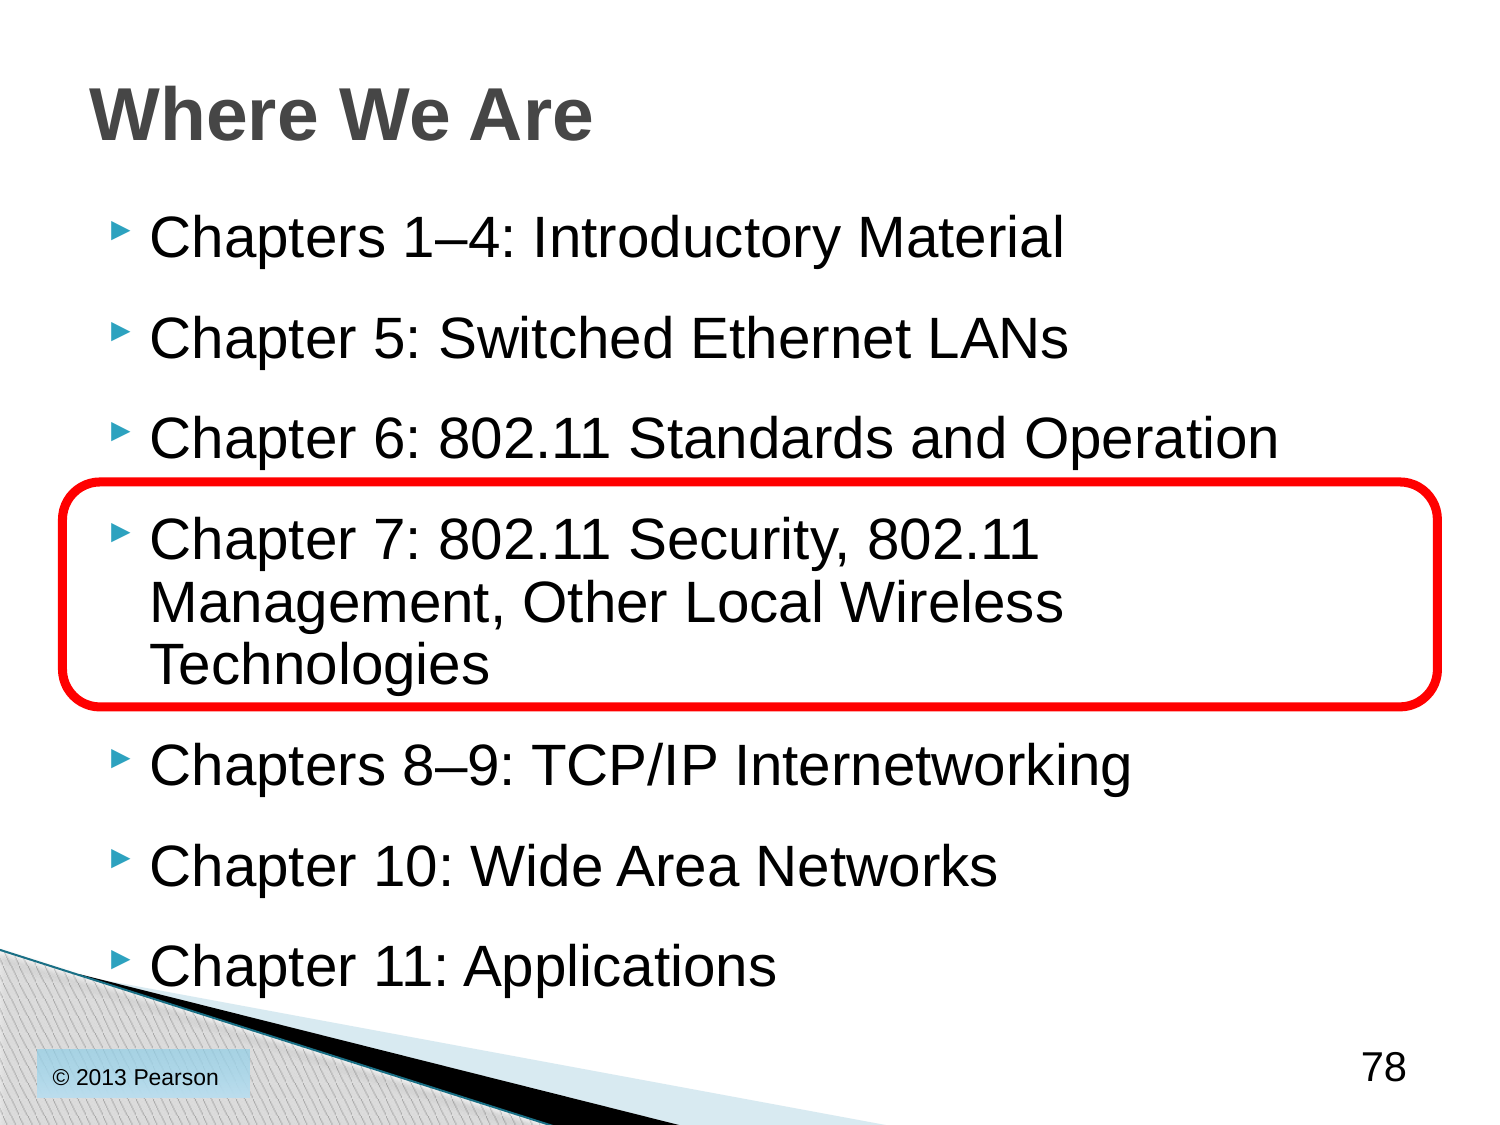

# Where We Are
Chapters 1–4: Introductory Material
Chapter 5: Switched Ethernet LANs
Chapter 6: 802.11 Standards and Operation
Chapter 7: 802.11 Security, 802.11 Management, Other Local Wireless Technologies
Chapters 8–9: TCP/IP Internetworking
Chapter 10: Wide Area Networks
Chapter 11: Applications

78
© 2013 Pearson